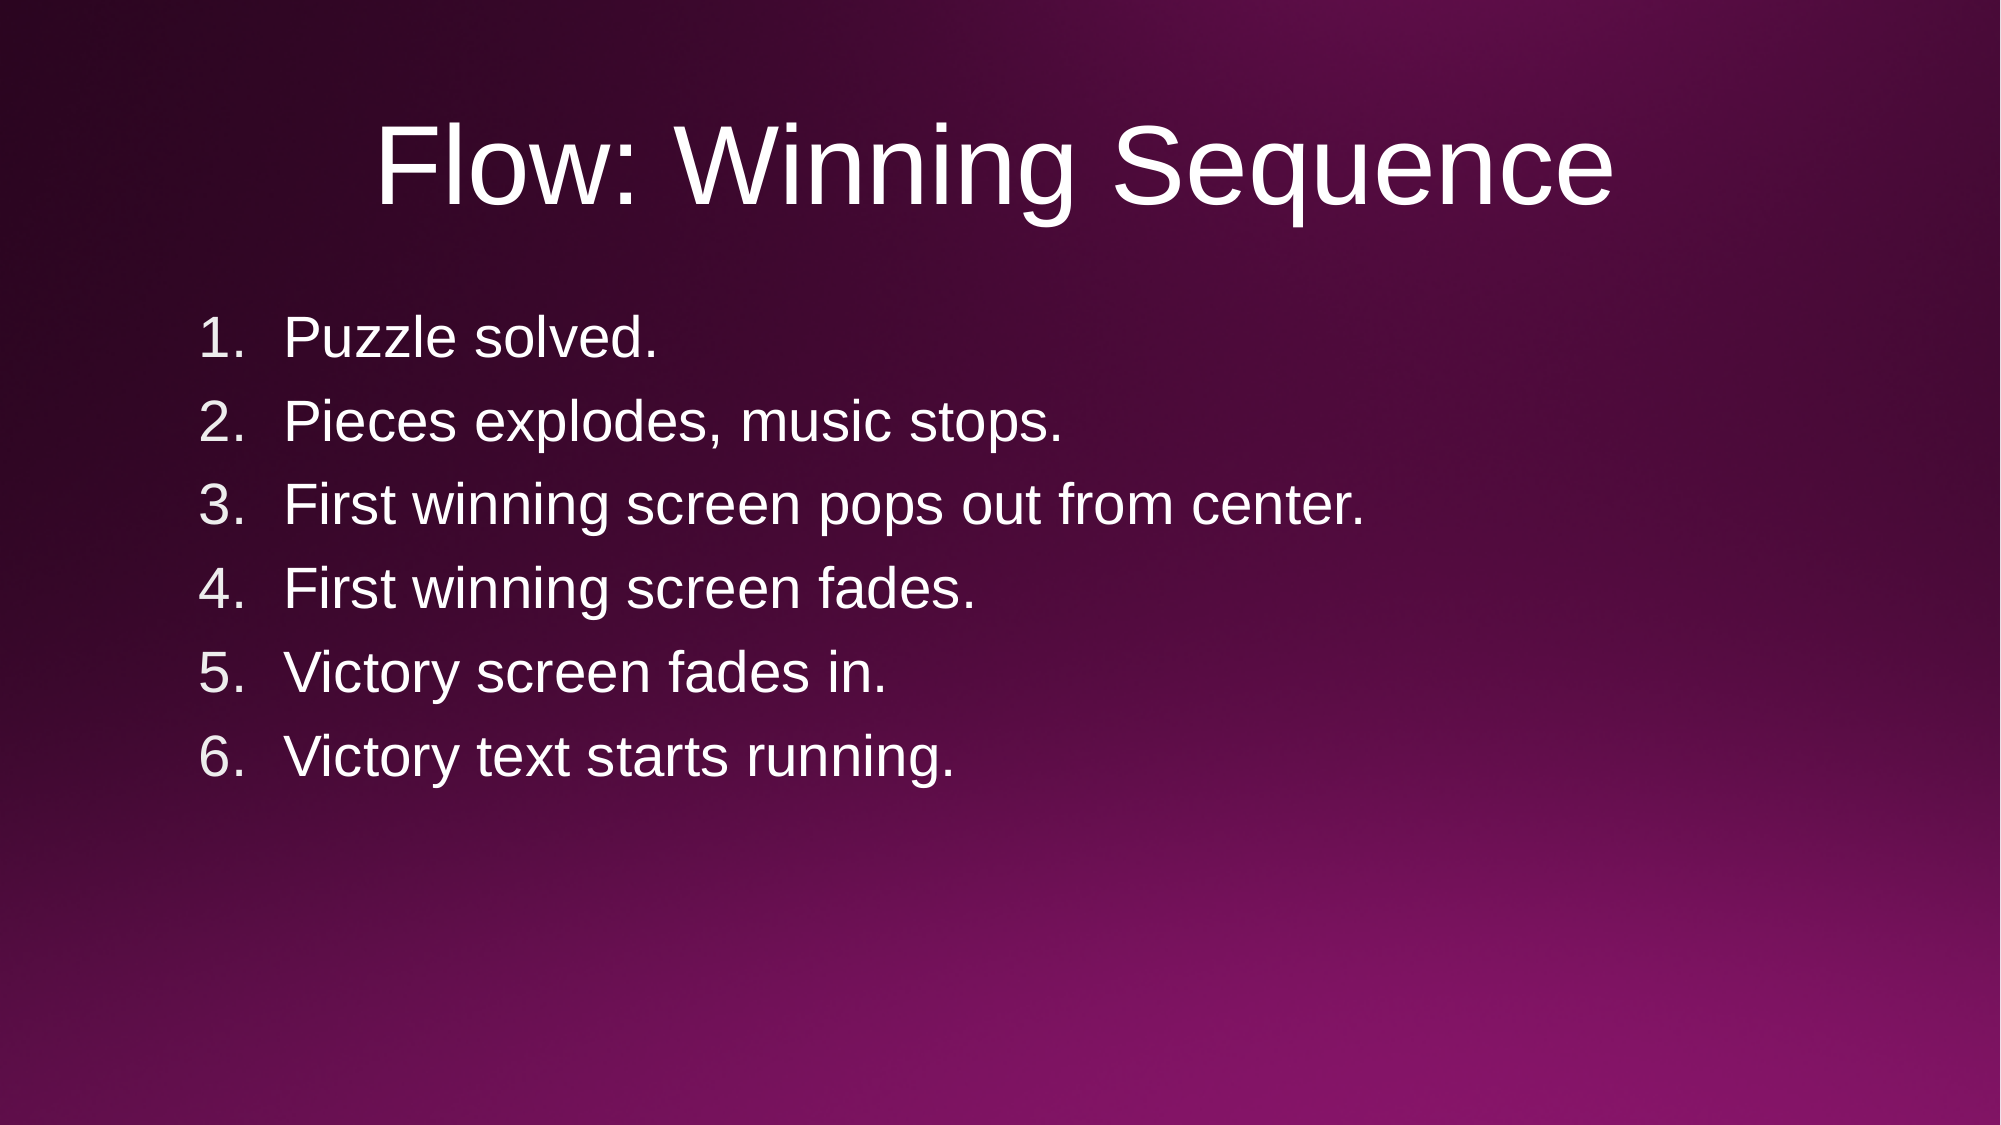

# Flow: Winning Sequence
Puzzle solved.
Pieces explodes, music stops.
First winning screen pops out from center.
First winning screen fades.
Victory screen fades in.
Victory text starts running.